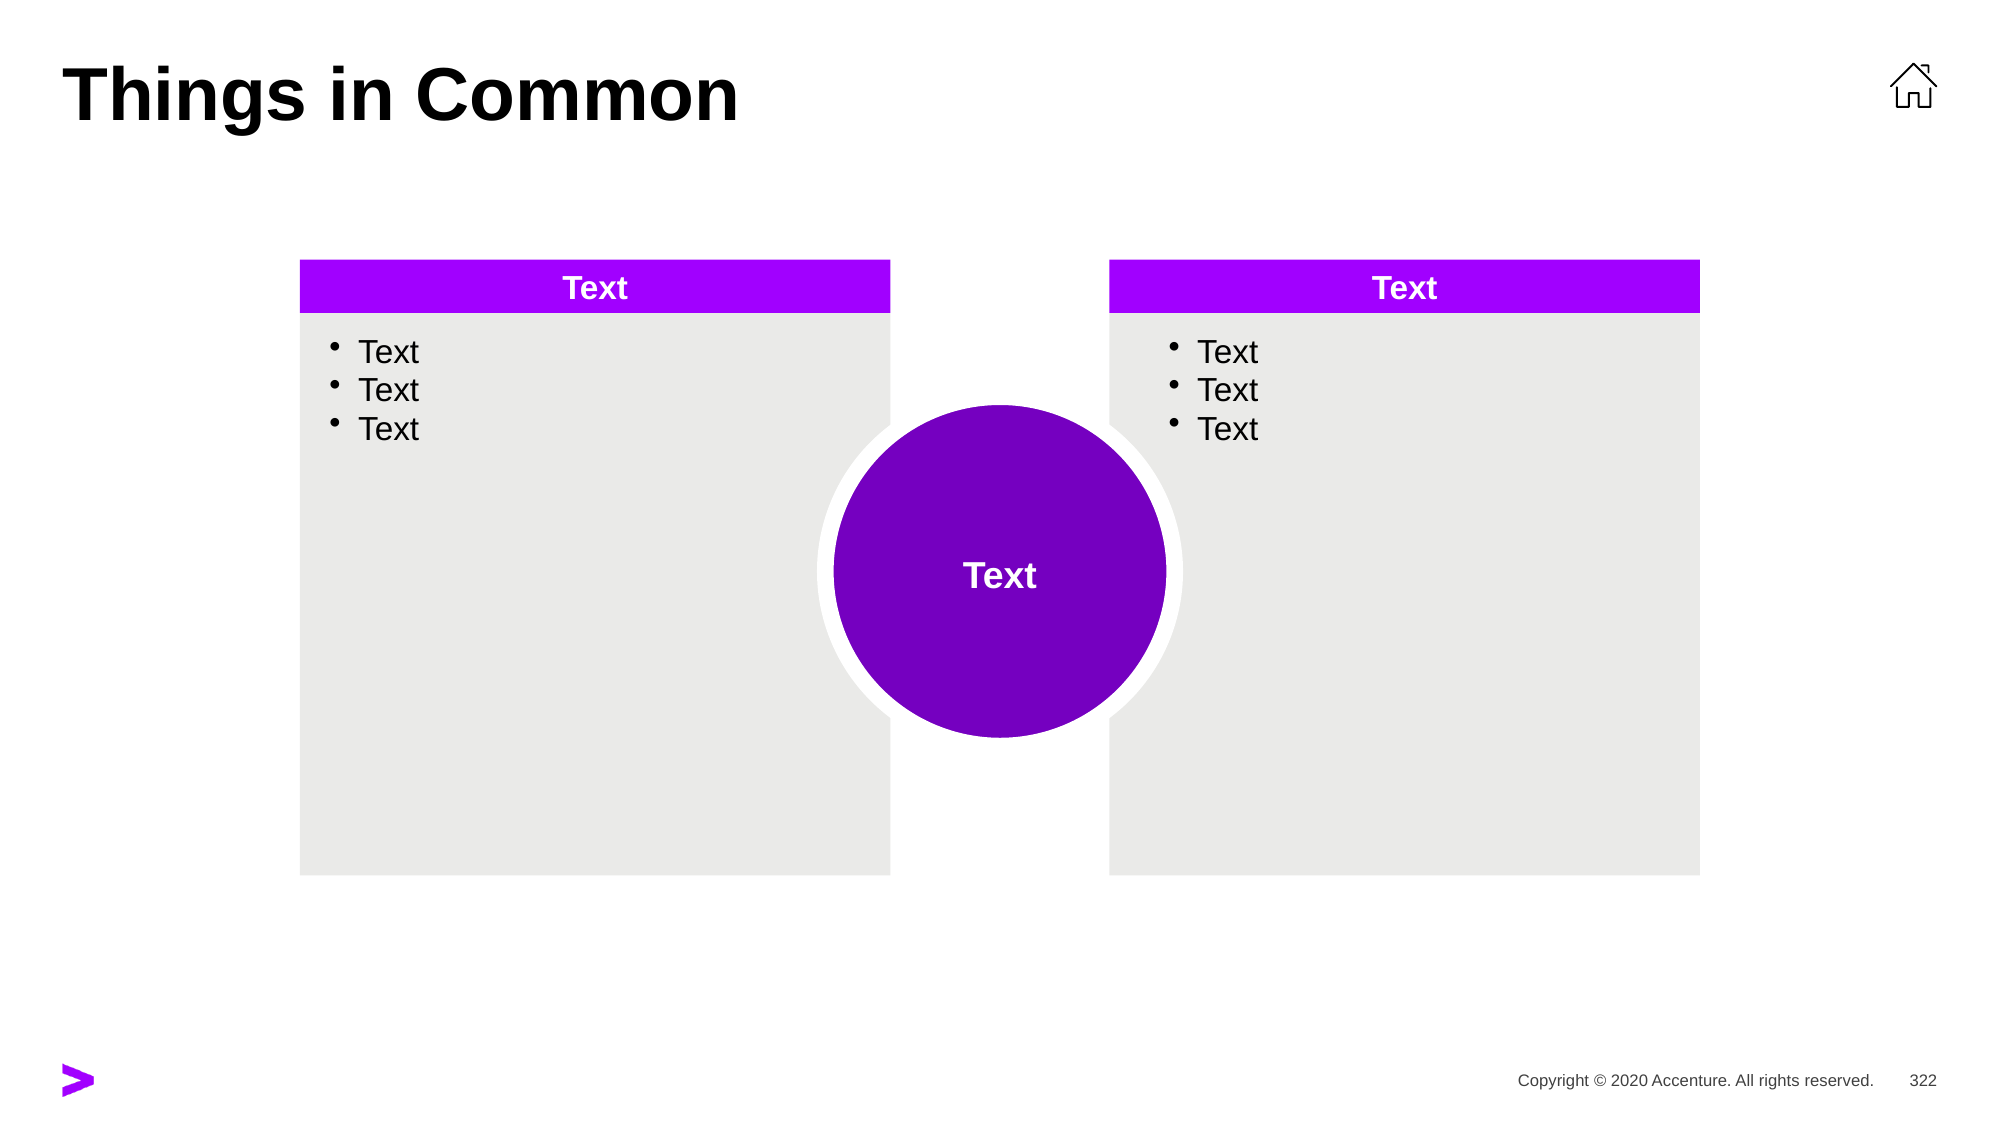

# Things in Common

Text
Text
Text
Text
Text
Text
Text
Text
Text